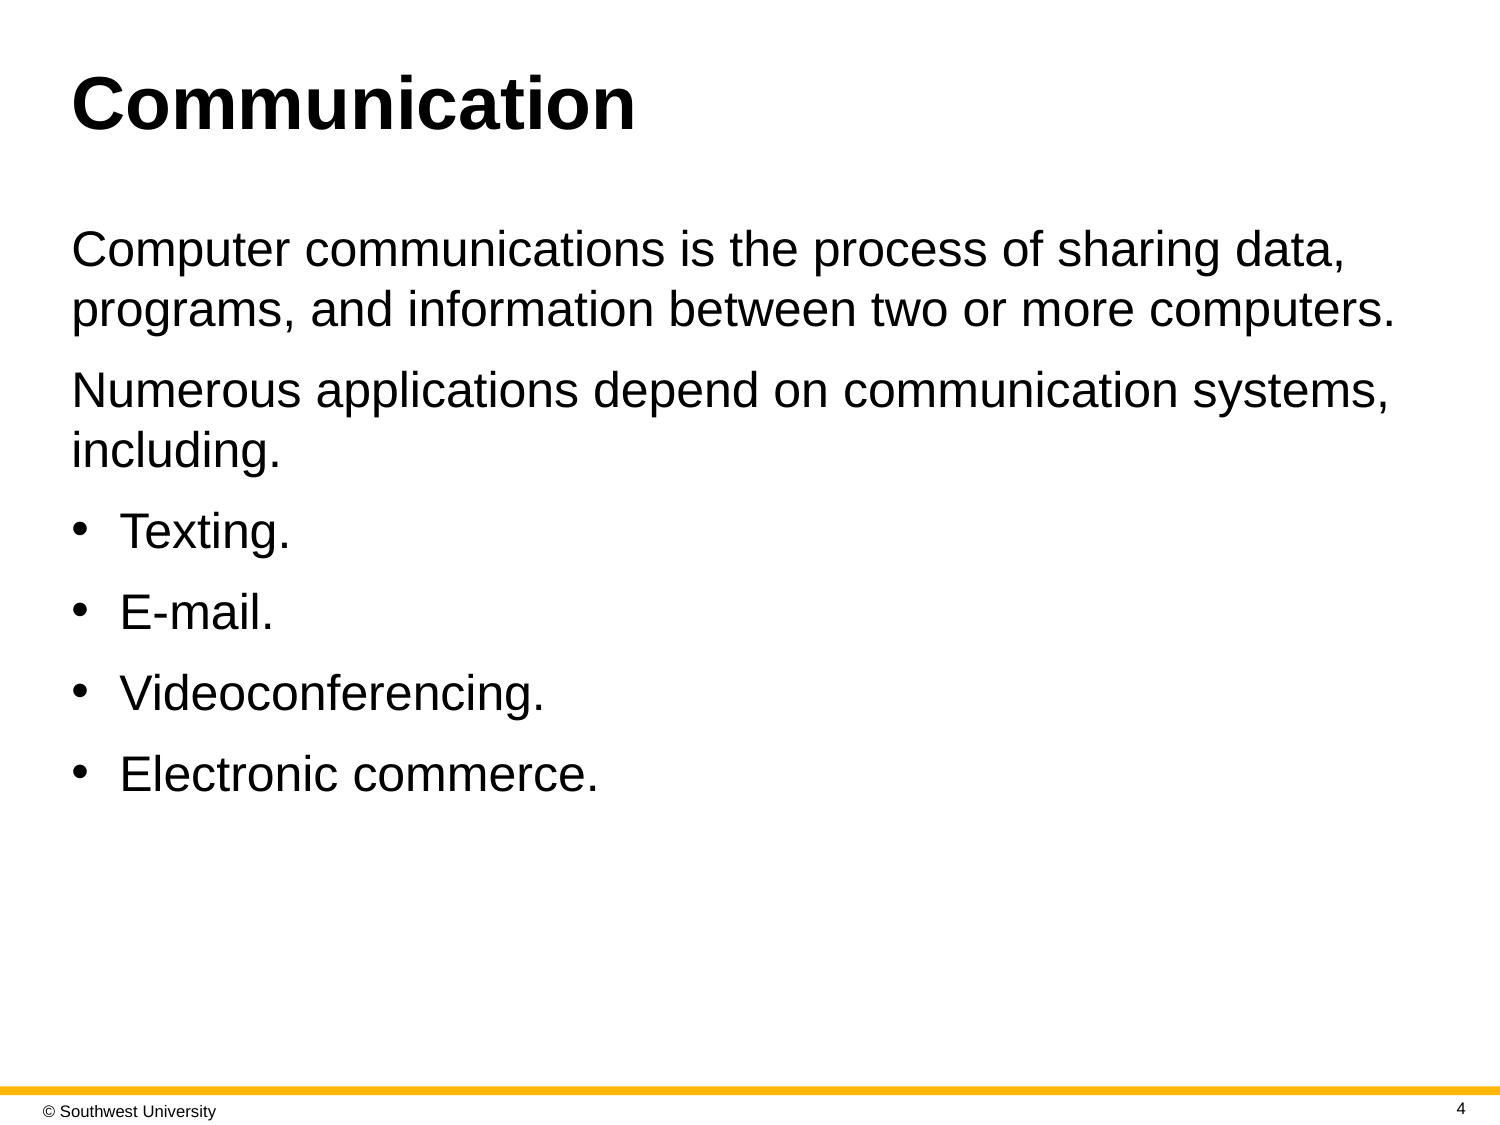

# Communication
Computer communications is the process of sharing data, programs, and information between two or more computers.
Numerous applications depend on communication systems, including.
Texting.
E-mail.
Videoconferencing.
Electronic commerce.
4